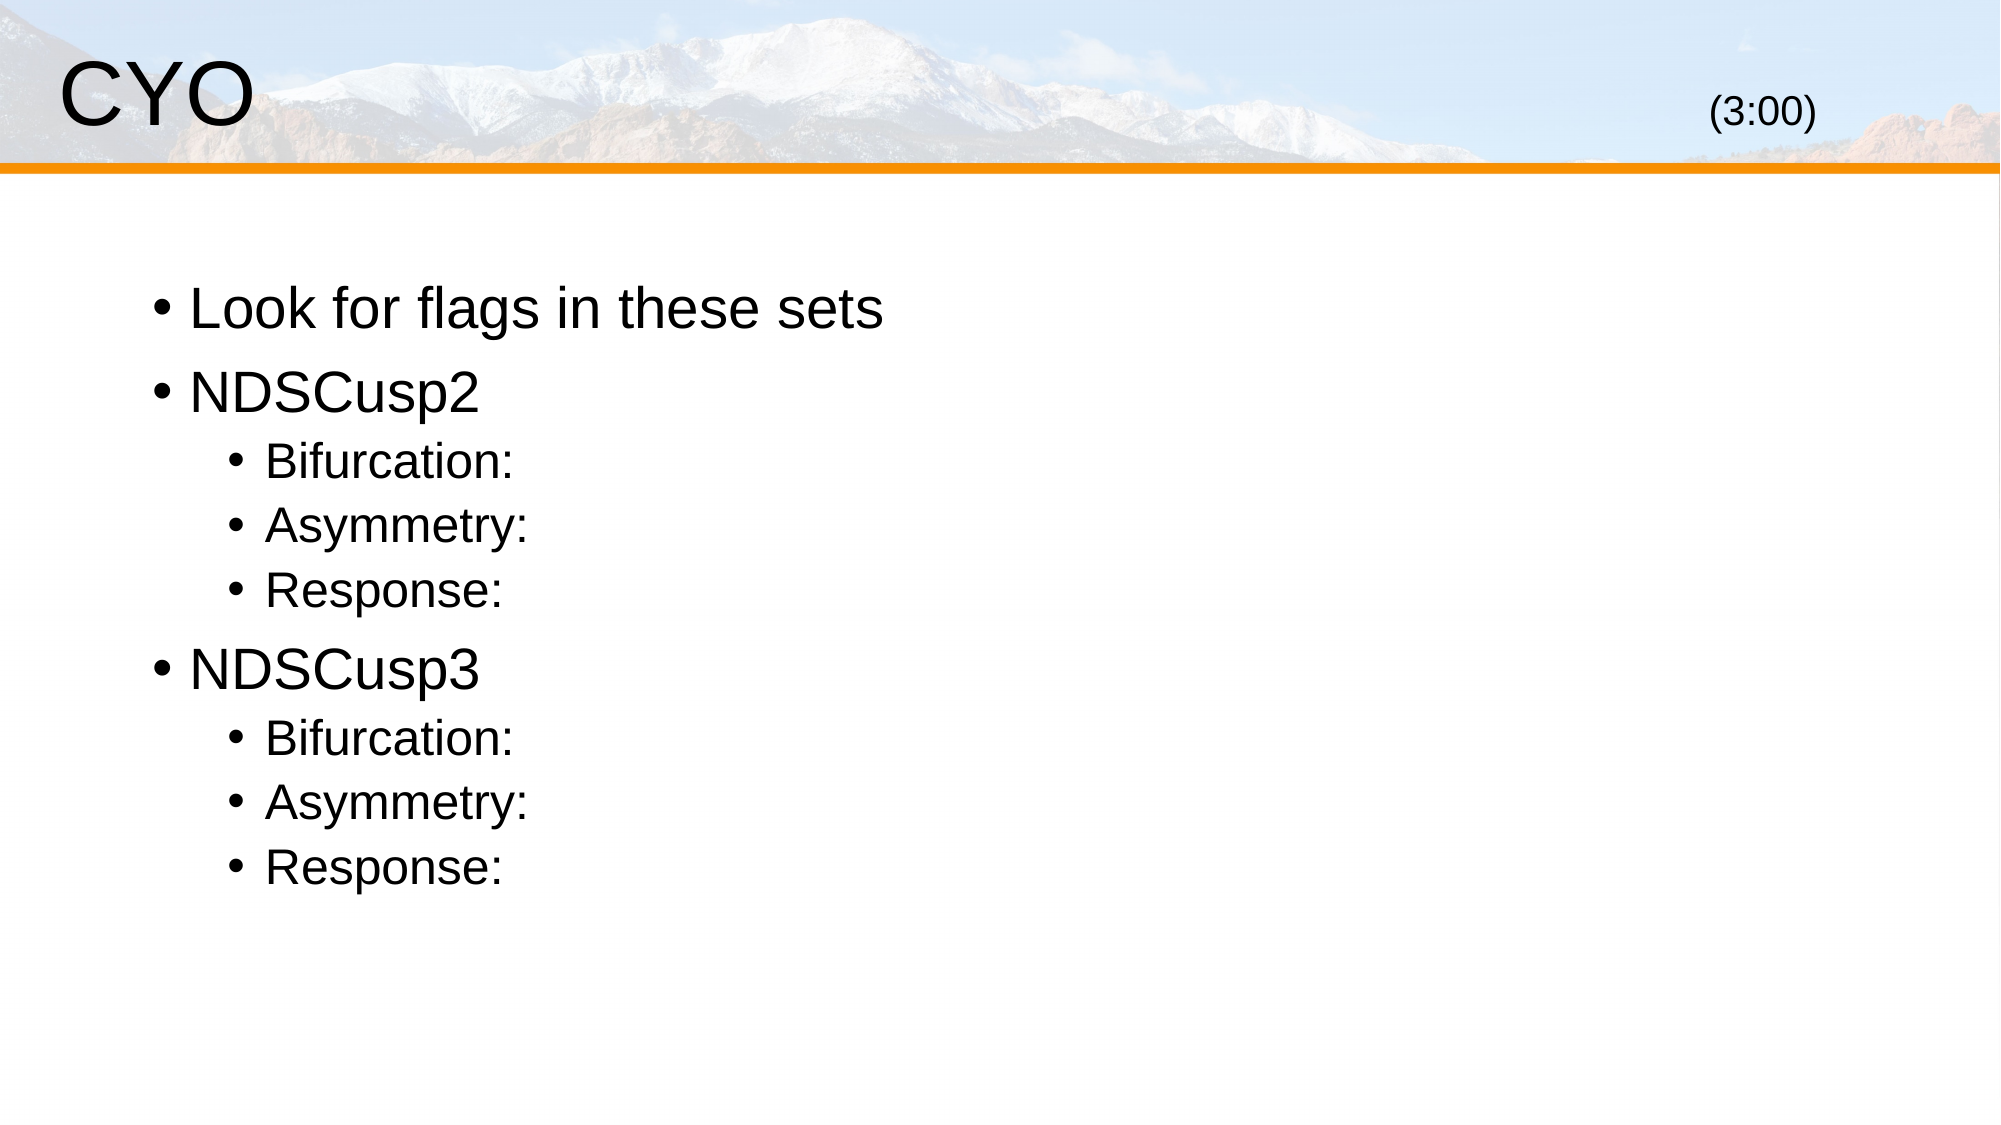

# CYO										(3:00)
Look for flags in these sets
NDSCusp2
Bifurcation:
Asymmetry:
Response:
NDSCusp3
Bifurcation:
Asymmetry:
Response: